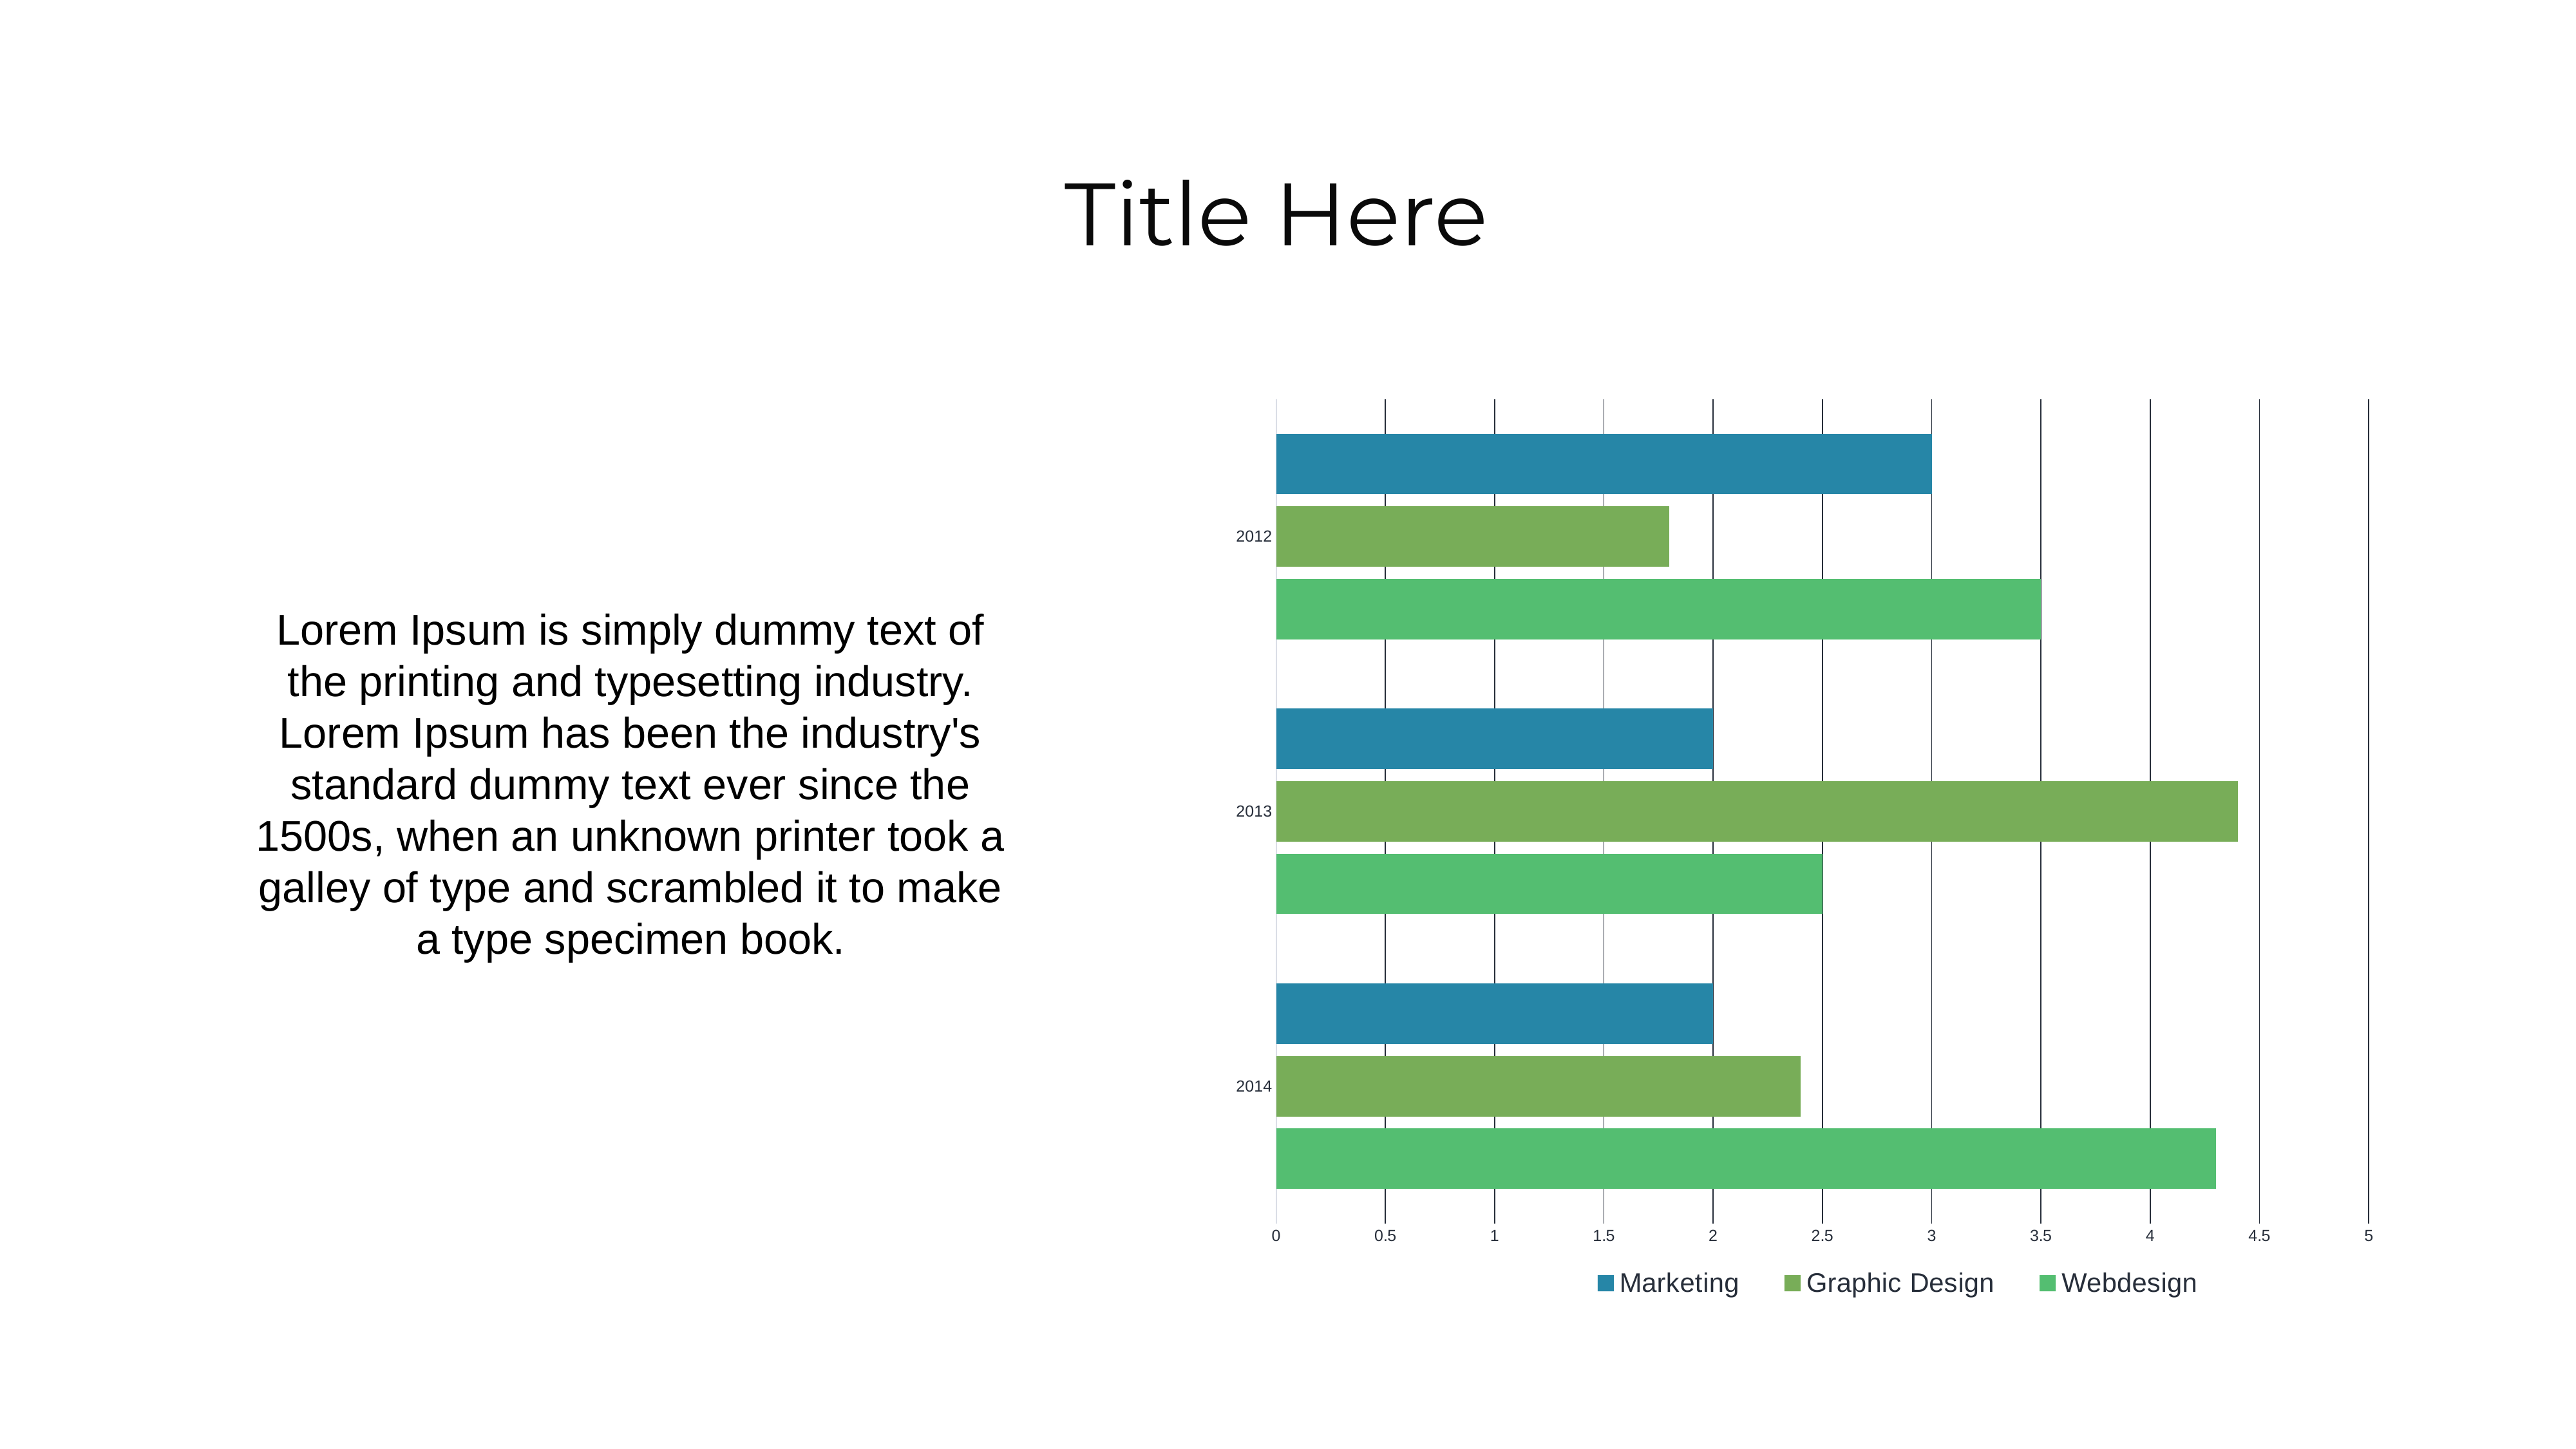

55
# Title Here

### Chart

| Category | Webdesign | Graphic Design | Marketing |
|---|---|---|---|
| 2014 | 4.3 | 2.4 | 2.0 |
| 2013 | 2.5 | 4.4 | 2.0 |
| 2012 | 3.5 | 1.8 | 3.0 |
Lorem Ipsum is simply dummy text of the printing and typesetting industry. Lorem Ipsum has been the industry's standard dummy text ever since the 1500s, when an unknown printer took a galley of type and scrambled it to make a type specimen book.